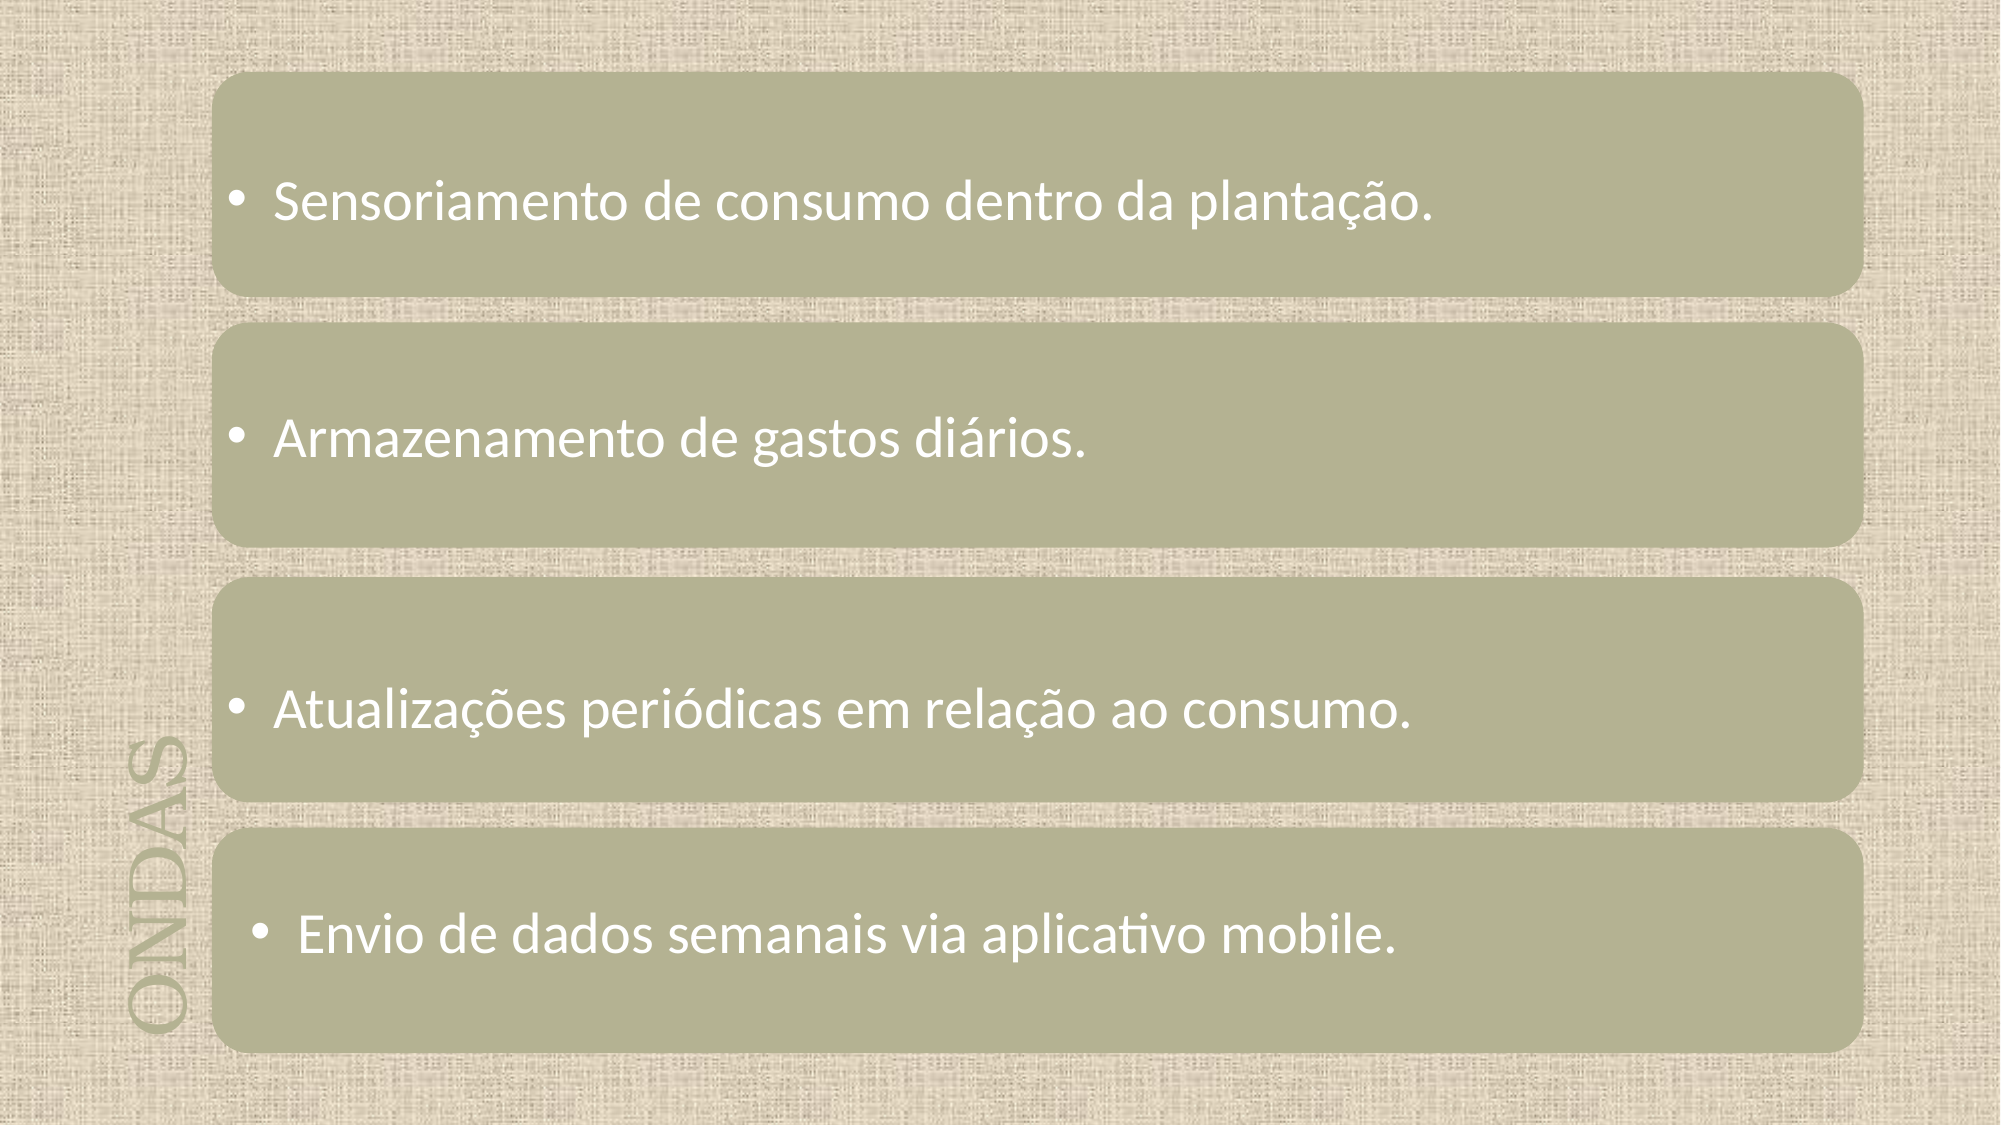

Sensoriamento de consumo dentro da plantação.

Armazenamento de gastos diários.
ONDAS

Atualizações periódicas em relação ao consumo.

Envio de dados semanais via aplicativo mobile.